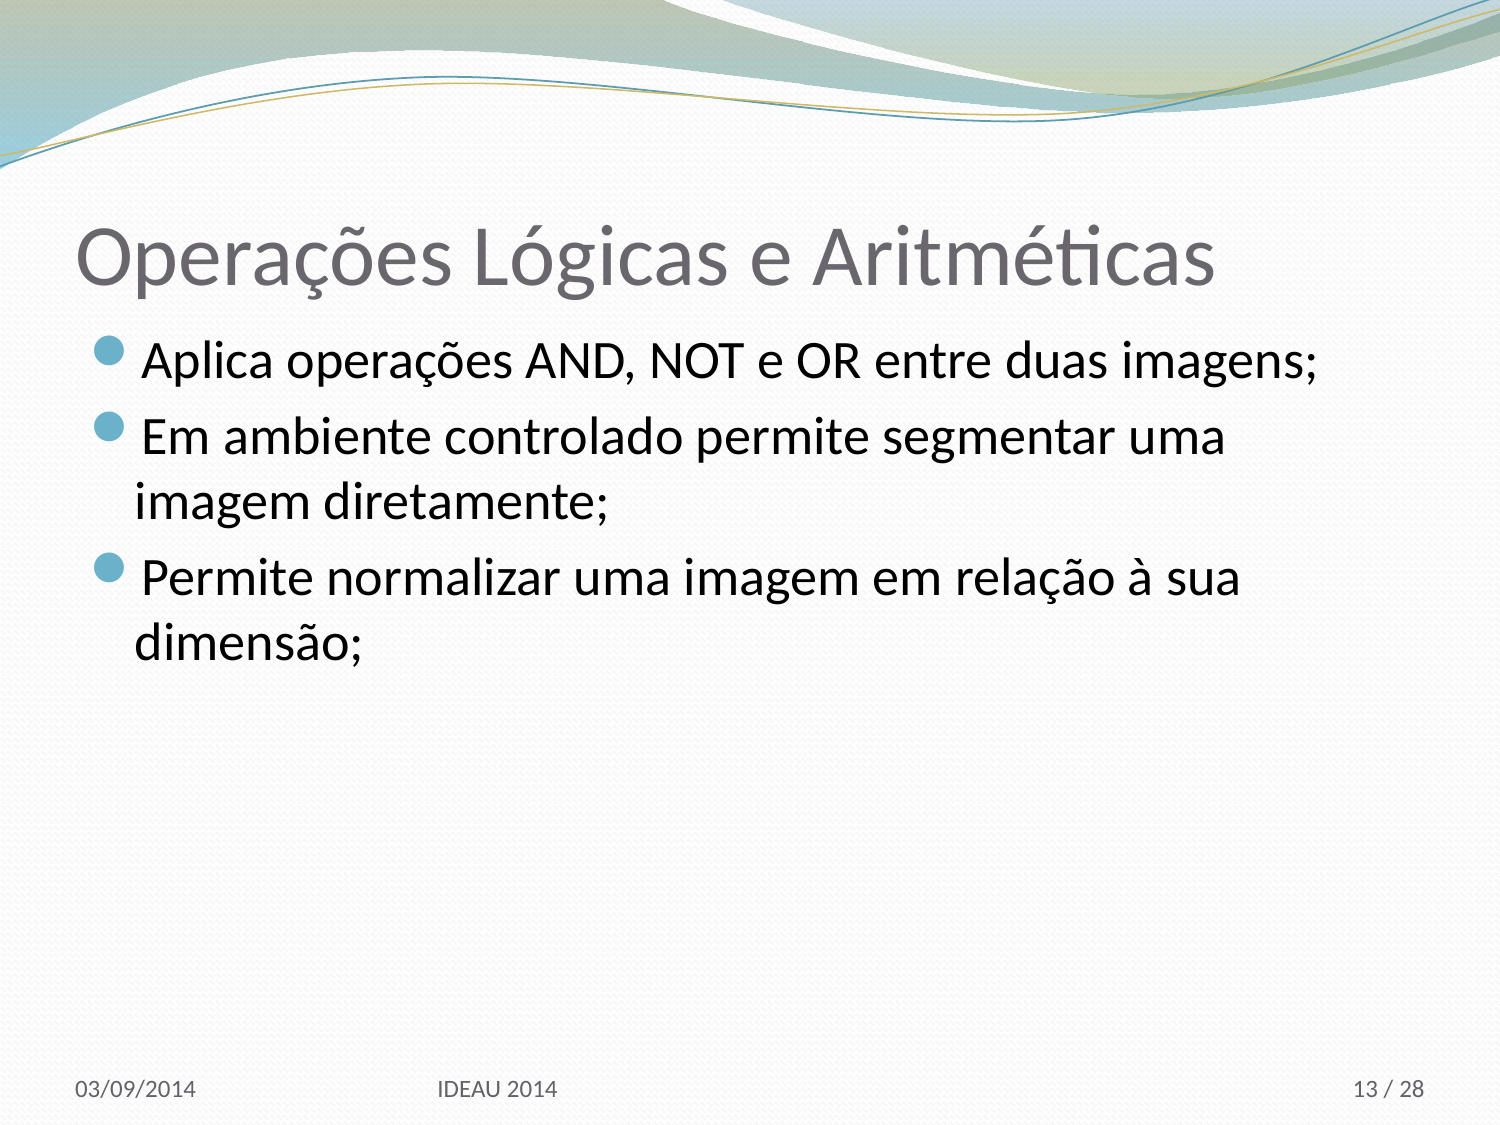

# Operações Lógicas e Aritméticas
Aplica operações AND, NOT e OR entre duas imagens;
Em ambiente controlado permite segmentar uma imagem diretamente;
Permite normalizar uma imagem em relação à sua dimensão;
03/09/2014
IDEAU 2014
13 / 28